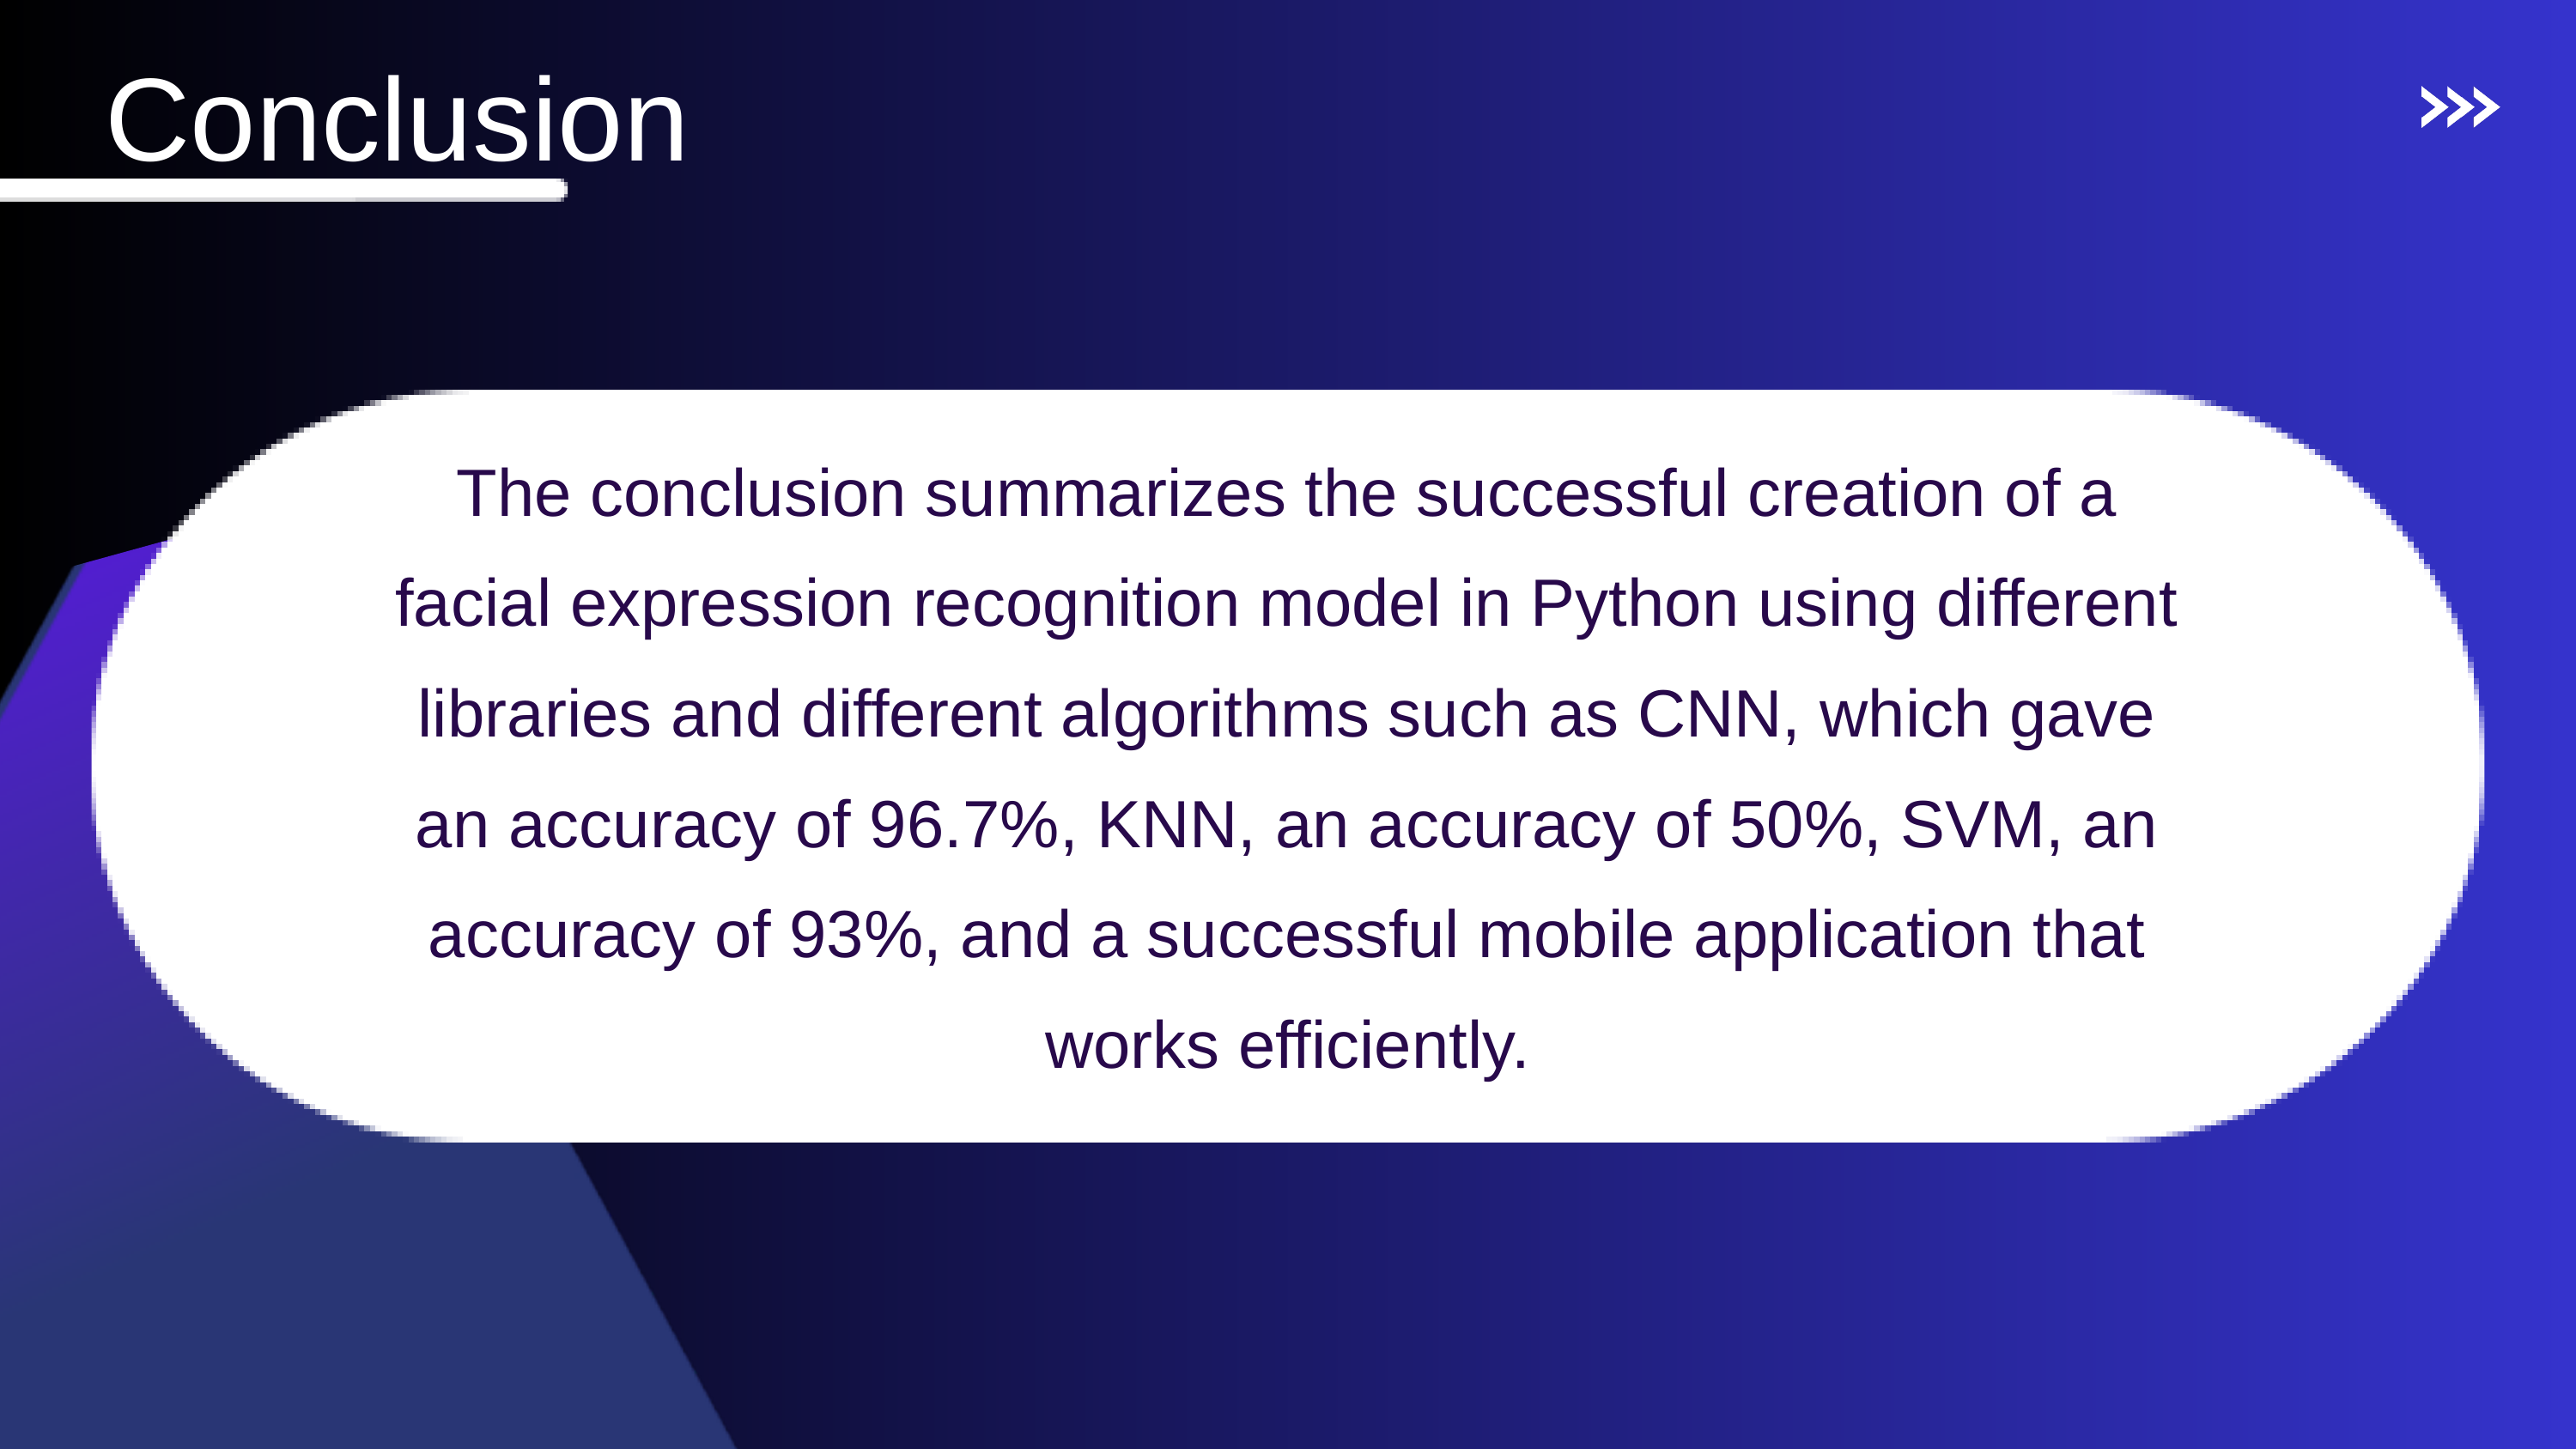

Conclusion

The conclusion summarizes the successful creation of a facial expression recognition model in Python using different libraries and different algorithms such as CNN, which gave an accuracy of 96.7%, KNN, an accuracy of 50%, SVM, an accuracy of 93%, and a successful mobile application that works efficiently.